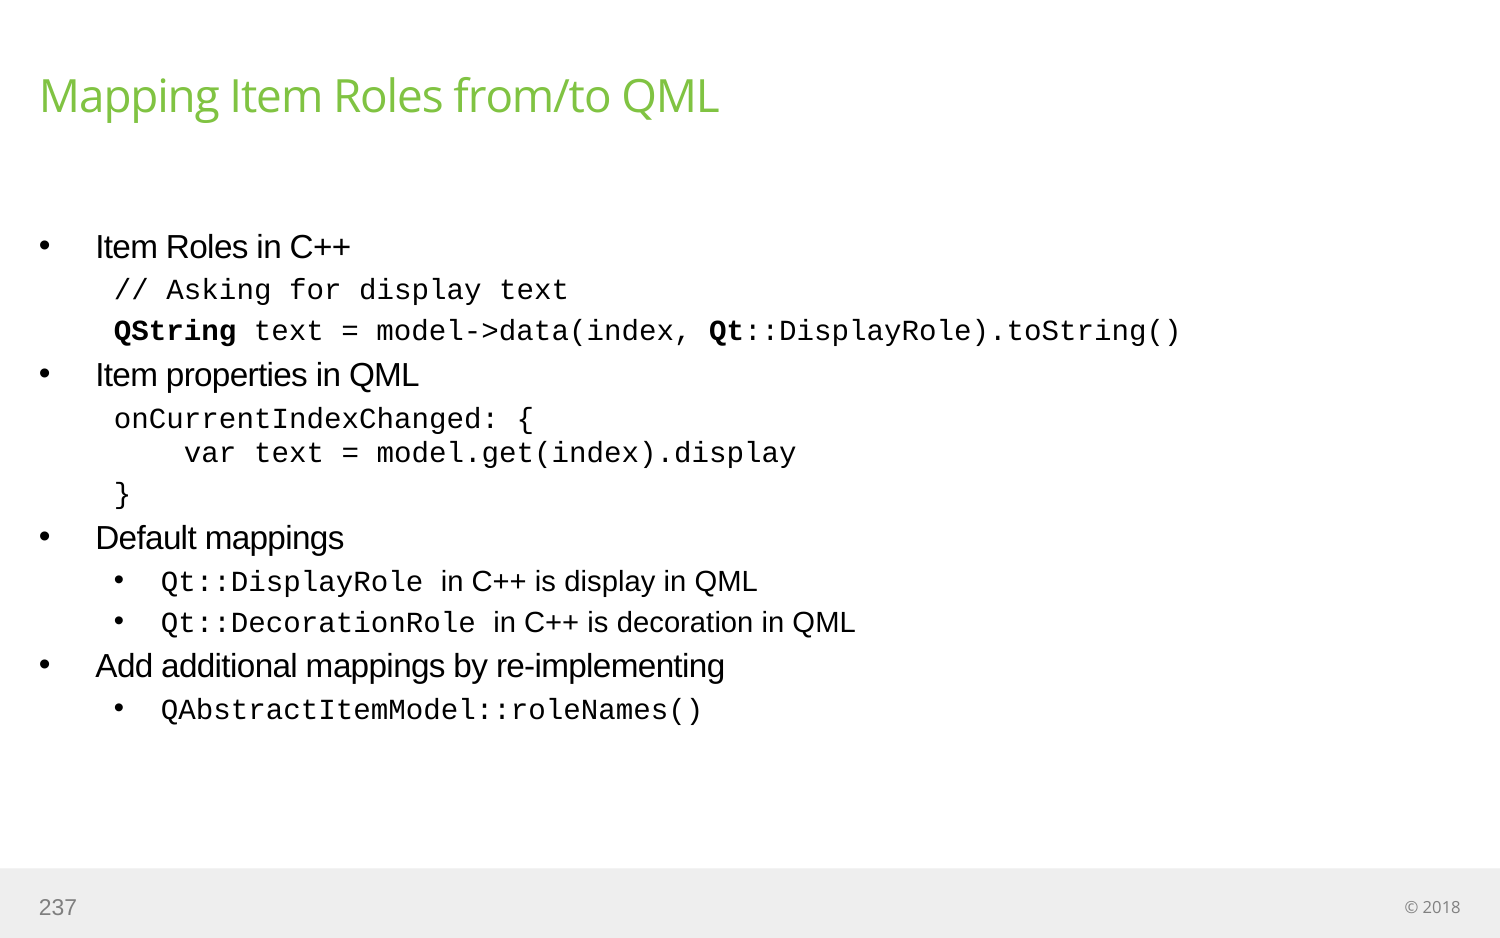

# Mapping Item Roles from/to QML
Item Roles in C++
// Asking for display text
QString text = model->data(index, Qt::DisplayRole).toString()
Item properties in QML
onCurrentIndexChanged: {
    var text = model.get(index).display
}
Default mappings
Qt::DisplayRole in C++ is display in QML
Qt::DecorationRole in C++ is decoration in QML
Add additional mappings by re-implementing
QAbstractItemModel::roleNames()

237
© 2018